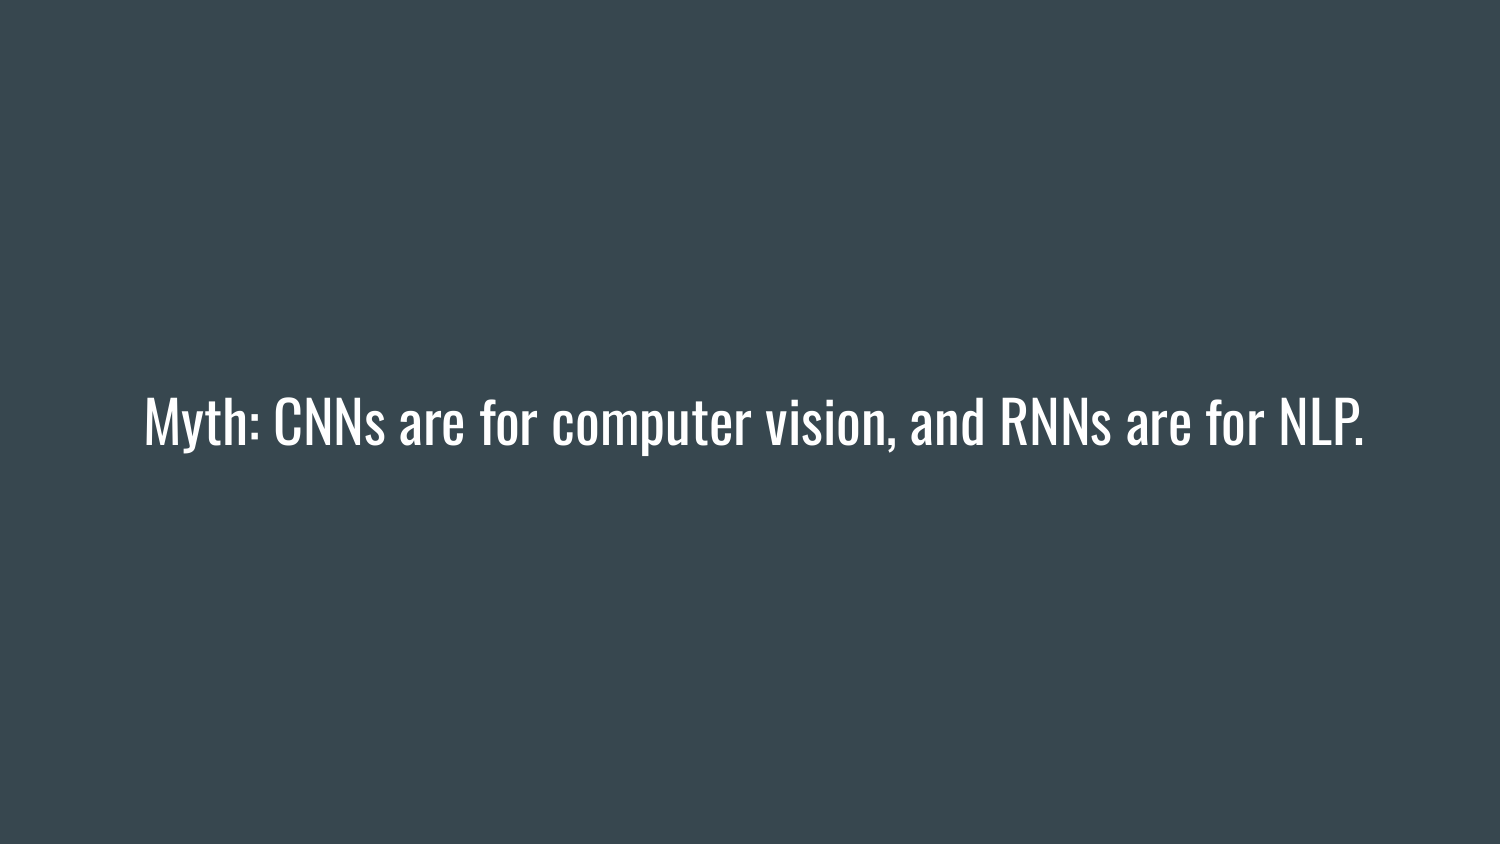

# Myth: CNNs are for computer vision, and RNNs are for NLP.